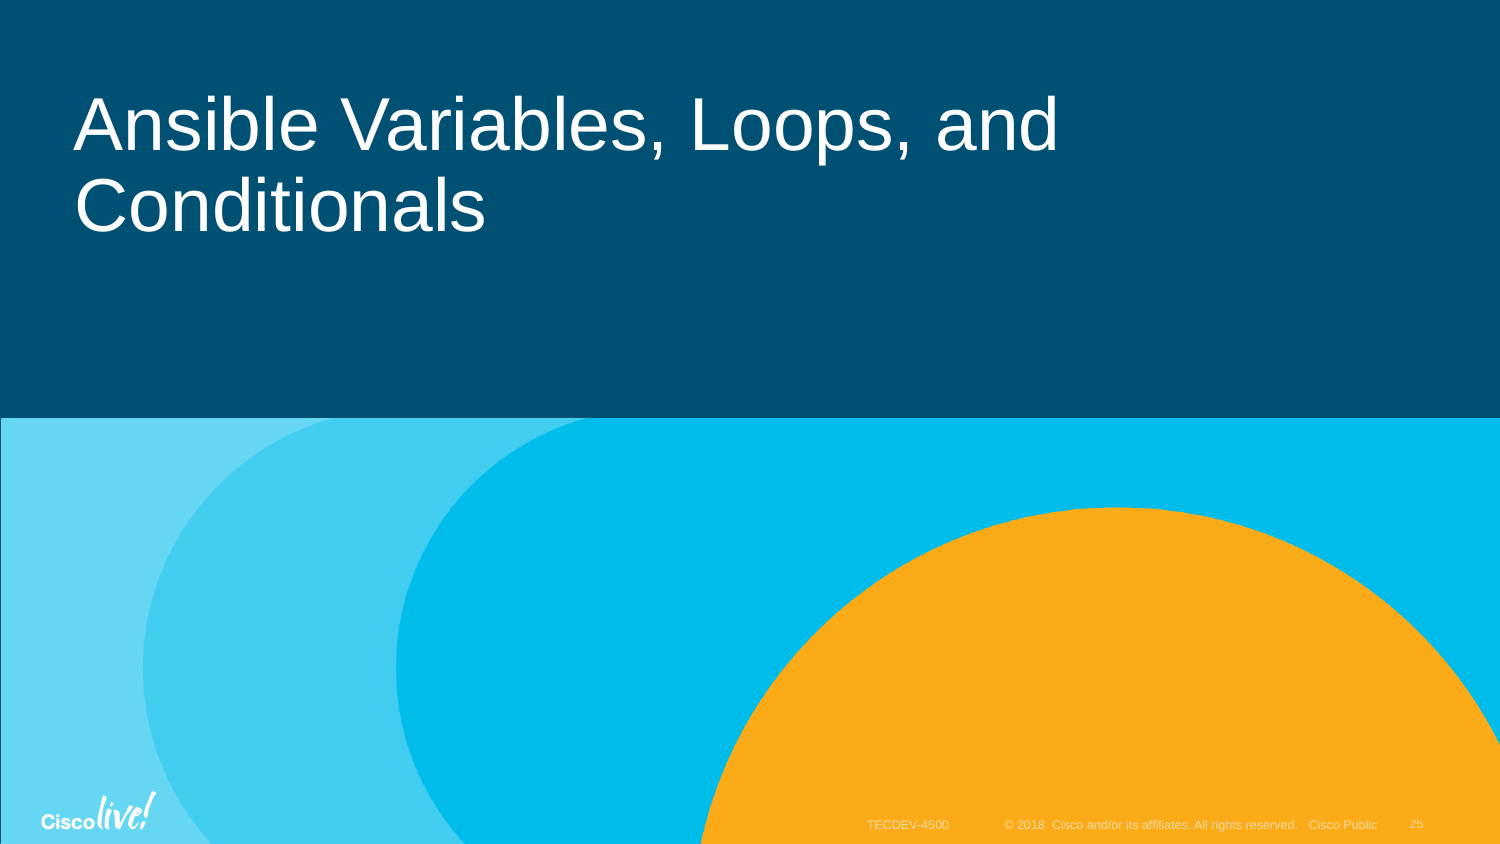

# Ansible Variables, Loops, and Conditionals
25
TECDEV-4500